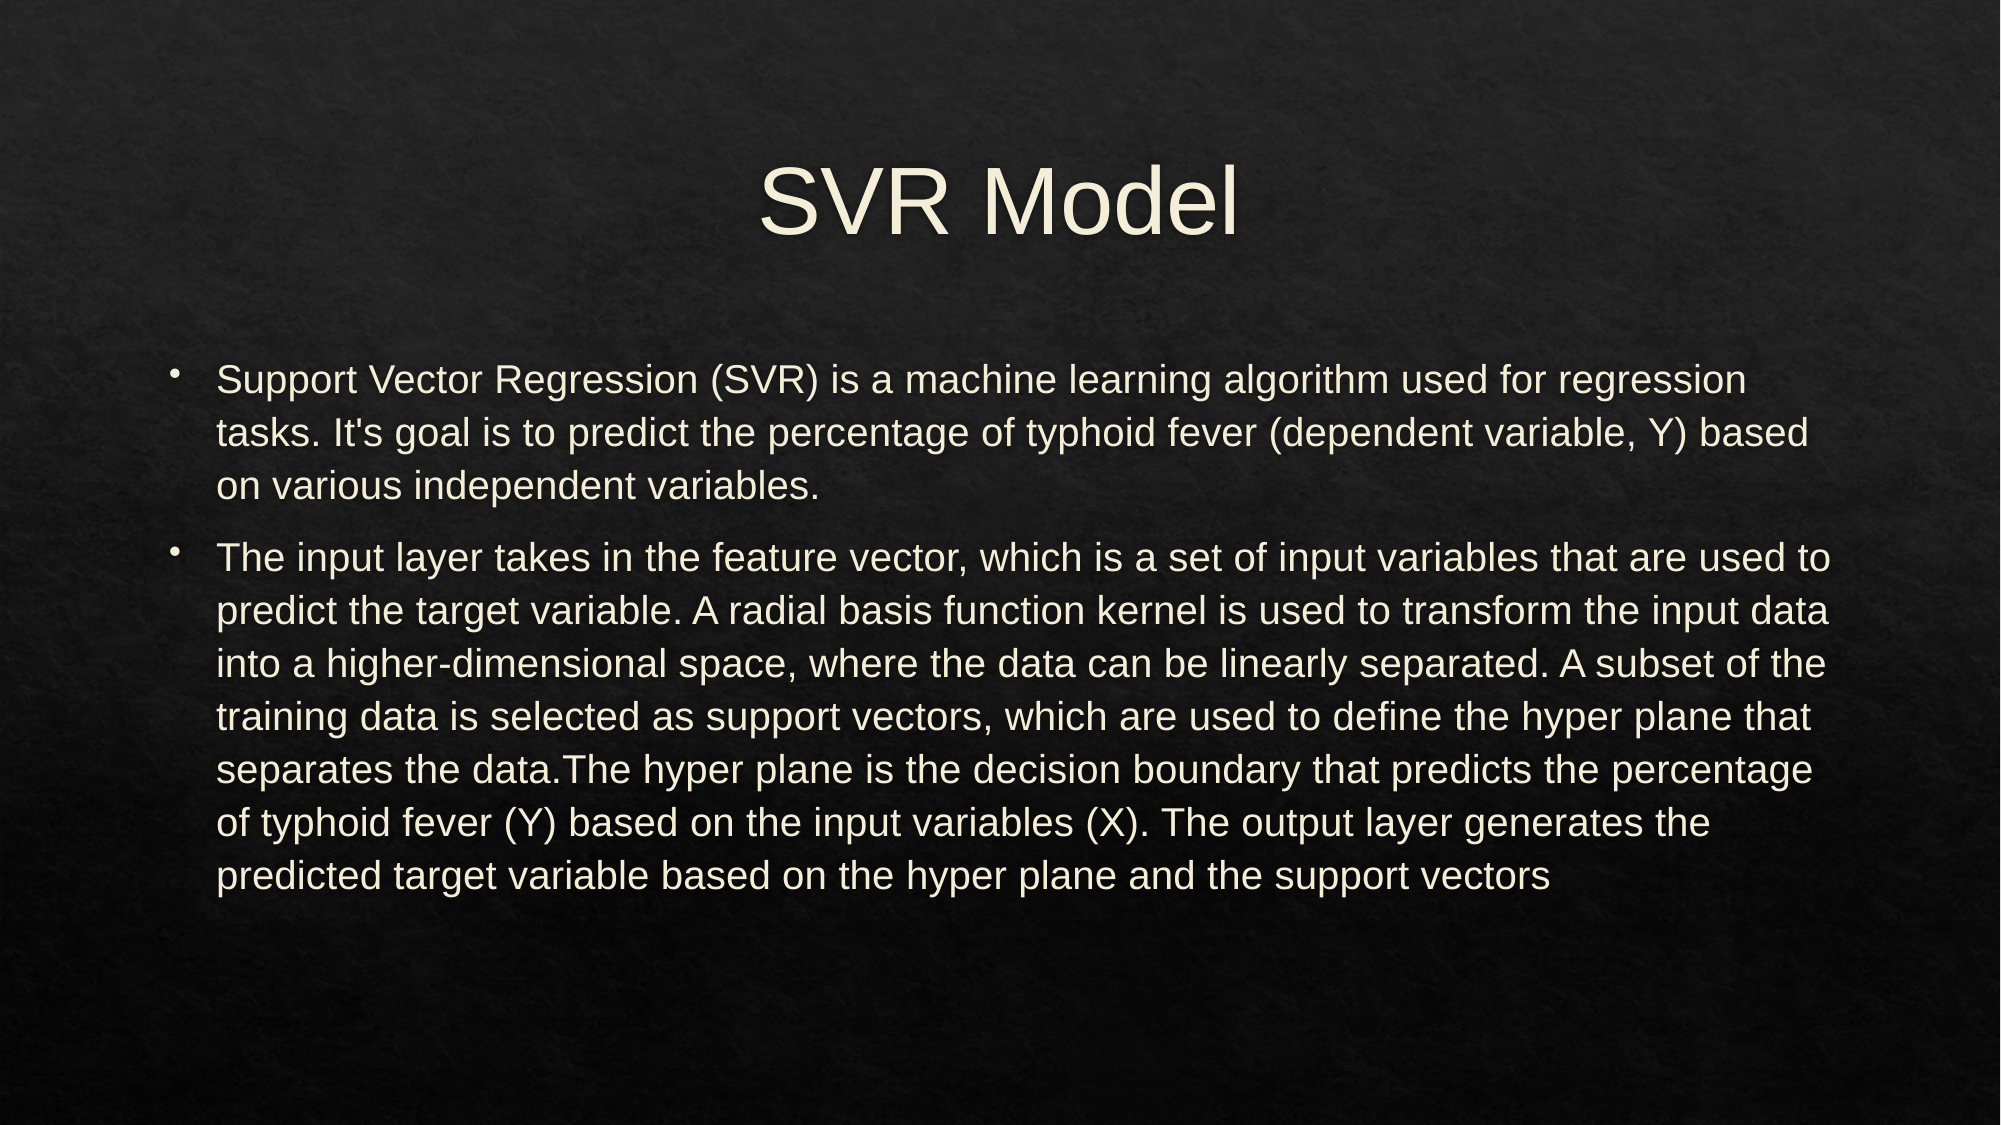

# SVR Model
Support Vector Regression (SVR) is a machine learning algorithm used for regression tasks. It's goal is to predict the percentage of typhoid fever (dependent variable, Y) based on various independent variables.
The input layer takes in the feature vector, which is a set of input variables that are used to predict the target variable. A radial basis function kernel is used to transform the input data into a higher-dimensional space, where the data can be linearly separated. A subset of the training data is selected as support vectors, which are used to define the hyper plane that separates the data.The hyper plane is the decision boundary that predicts the percentage of typhoid fever (Y) based on the input variables (X). The output layer generates the predicted target variable based on the hyper plane and the support vectors